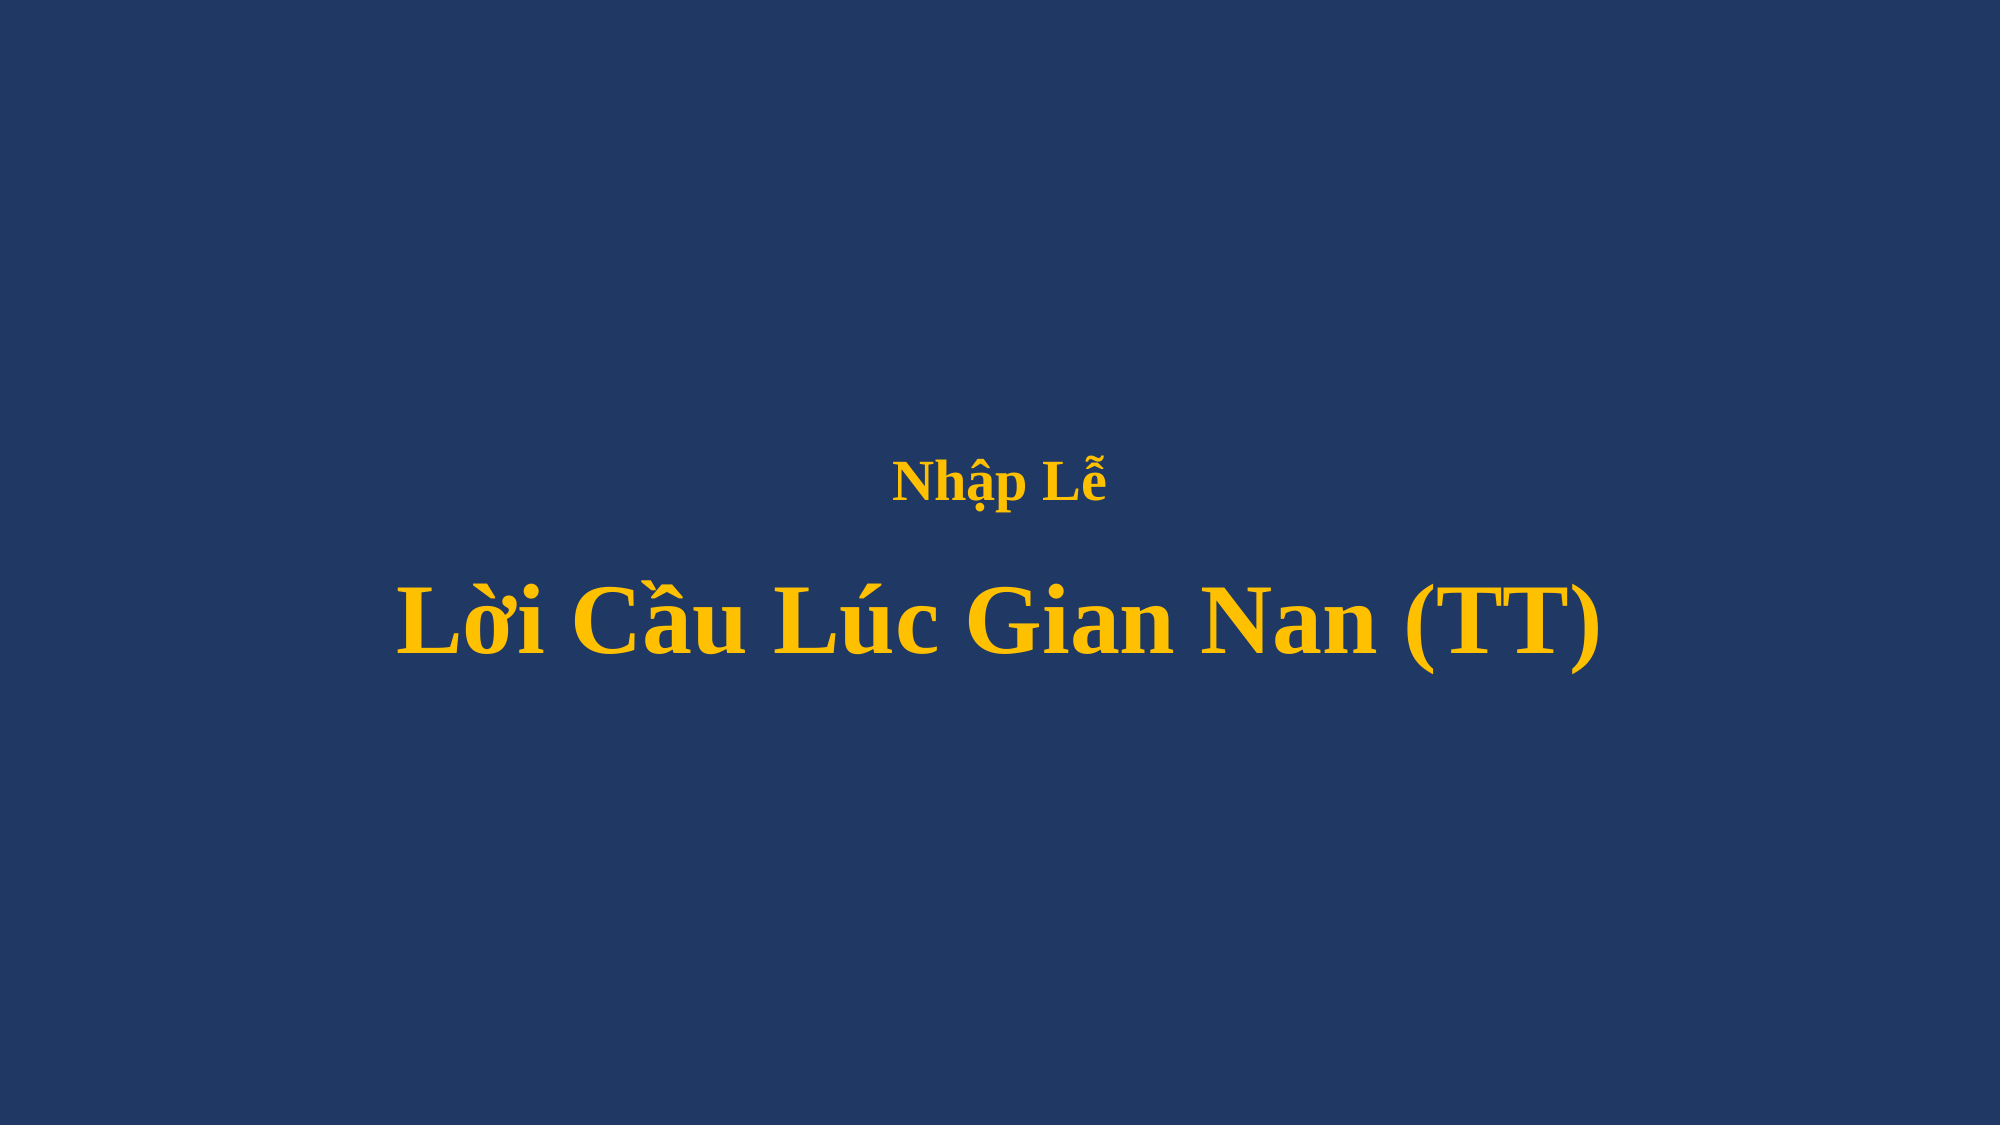

# Nhập Lễ Lời Cầu Lúc Gian Nan (TT)